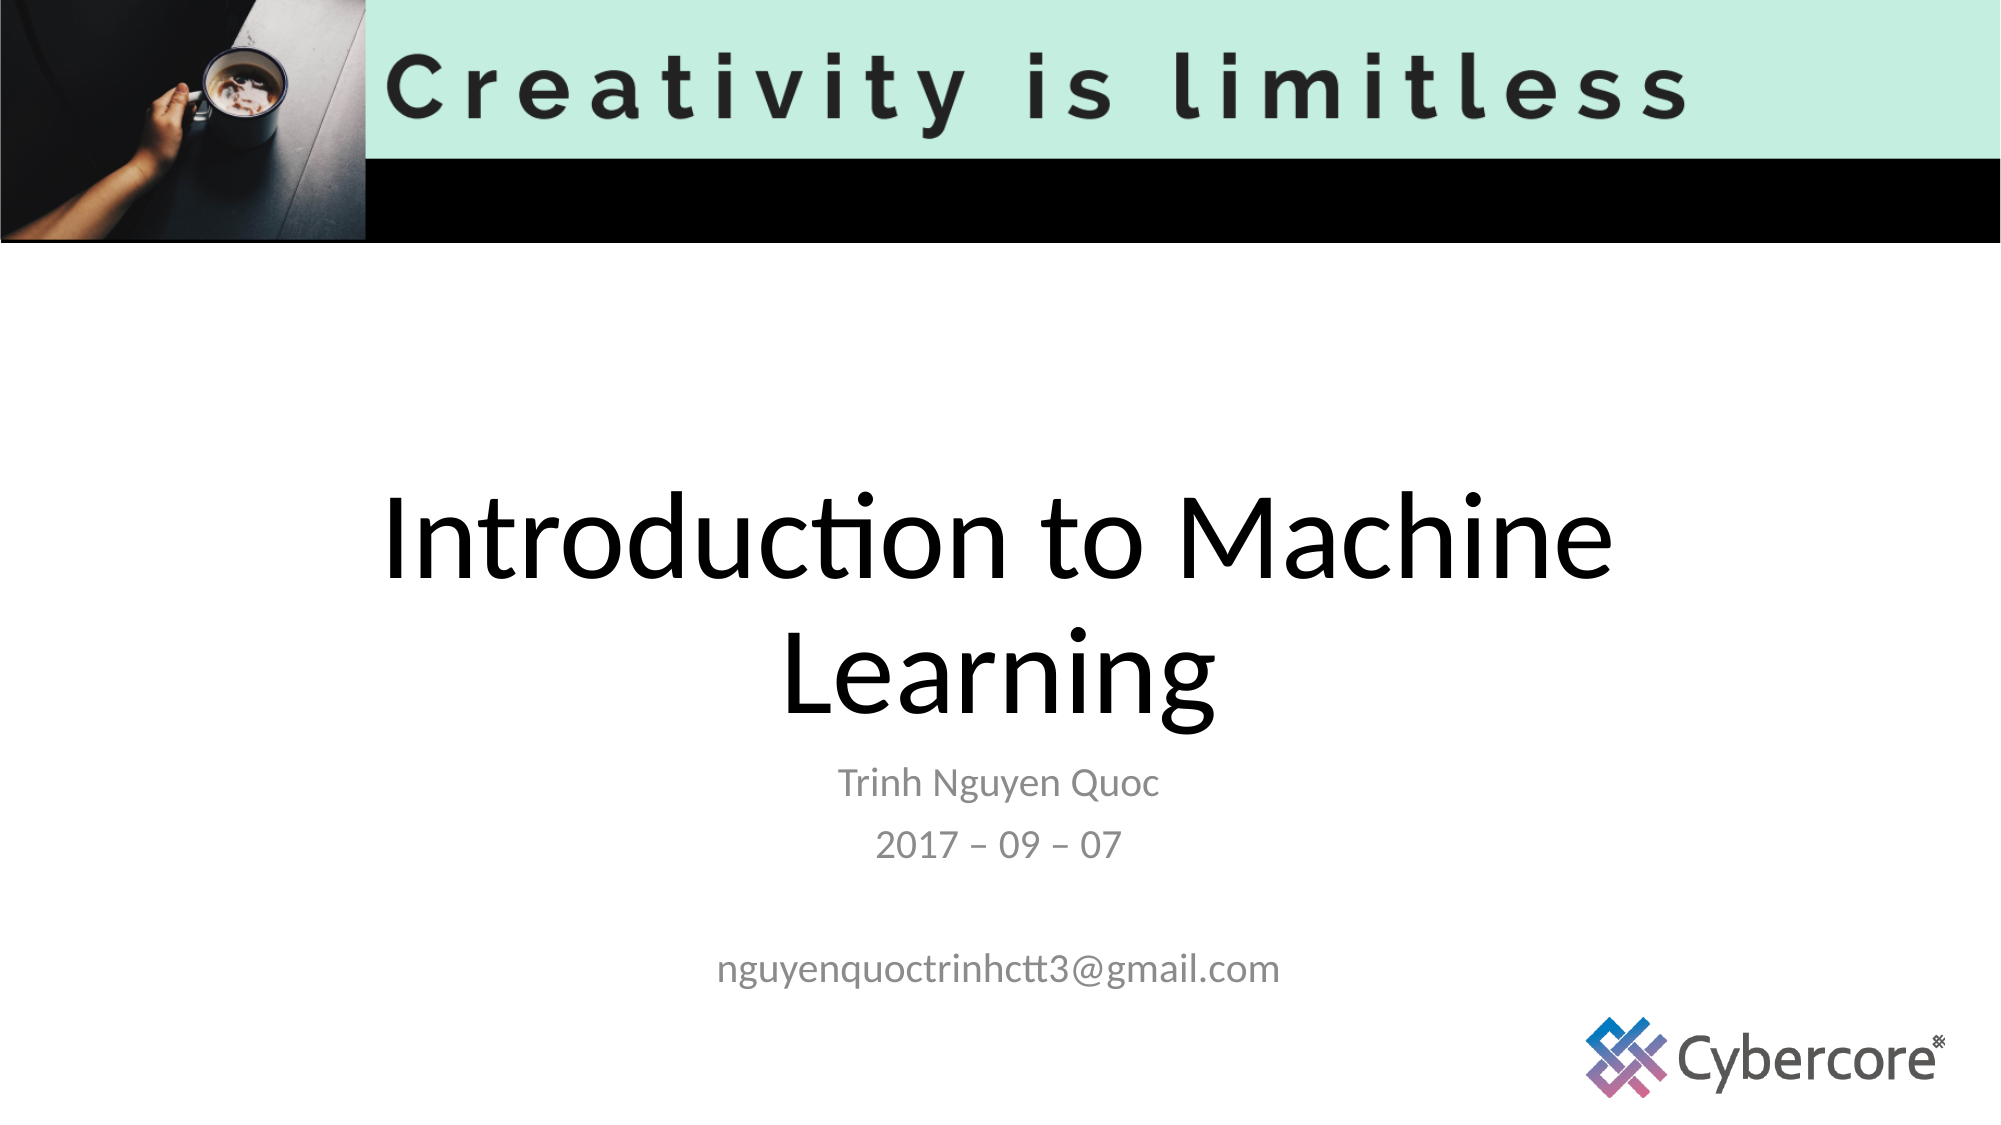

# Introduction to Machine Learning
Trinh Nguyen Quoc
2017 – 09 – 07

nguyenquoctrinhctt3@gmail.com